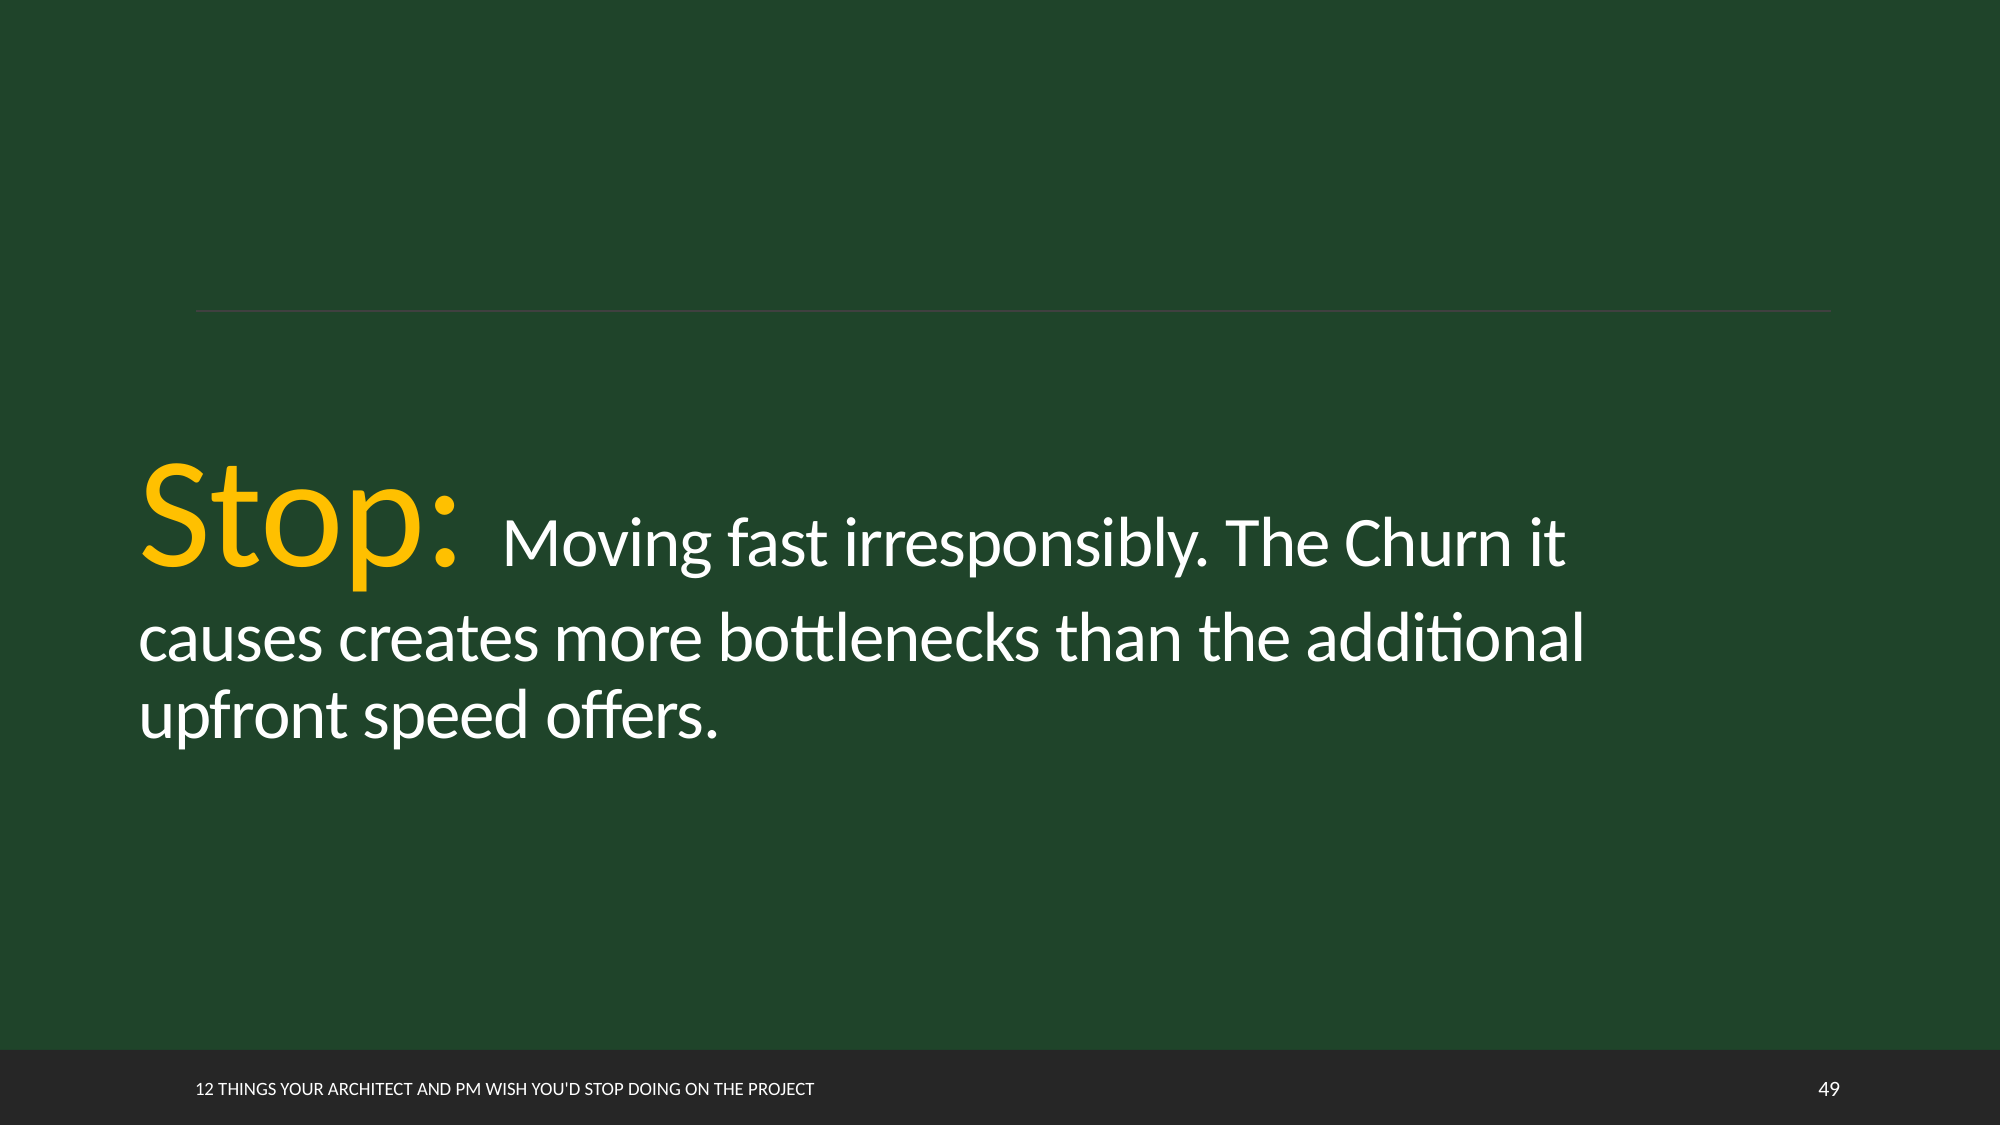

# Stop: Moving fast irresponsibly. The Churn it causes creates more bottlenecks than the additional upfront speed offers.
12 things your Architect and PM wish you'd stop doing on the project
49